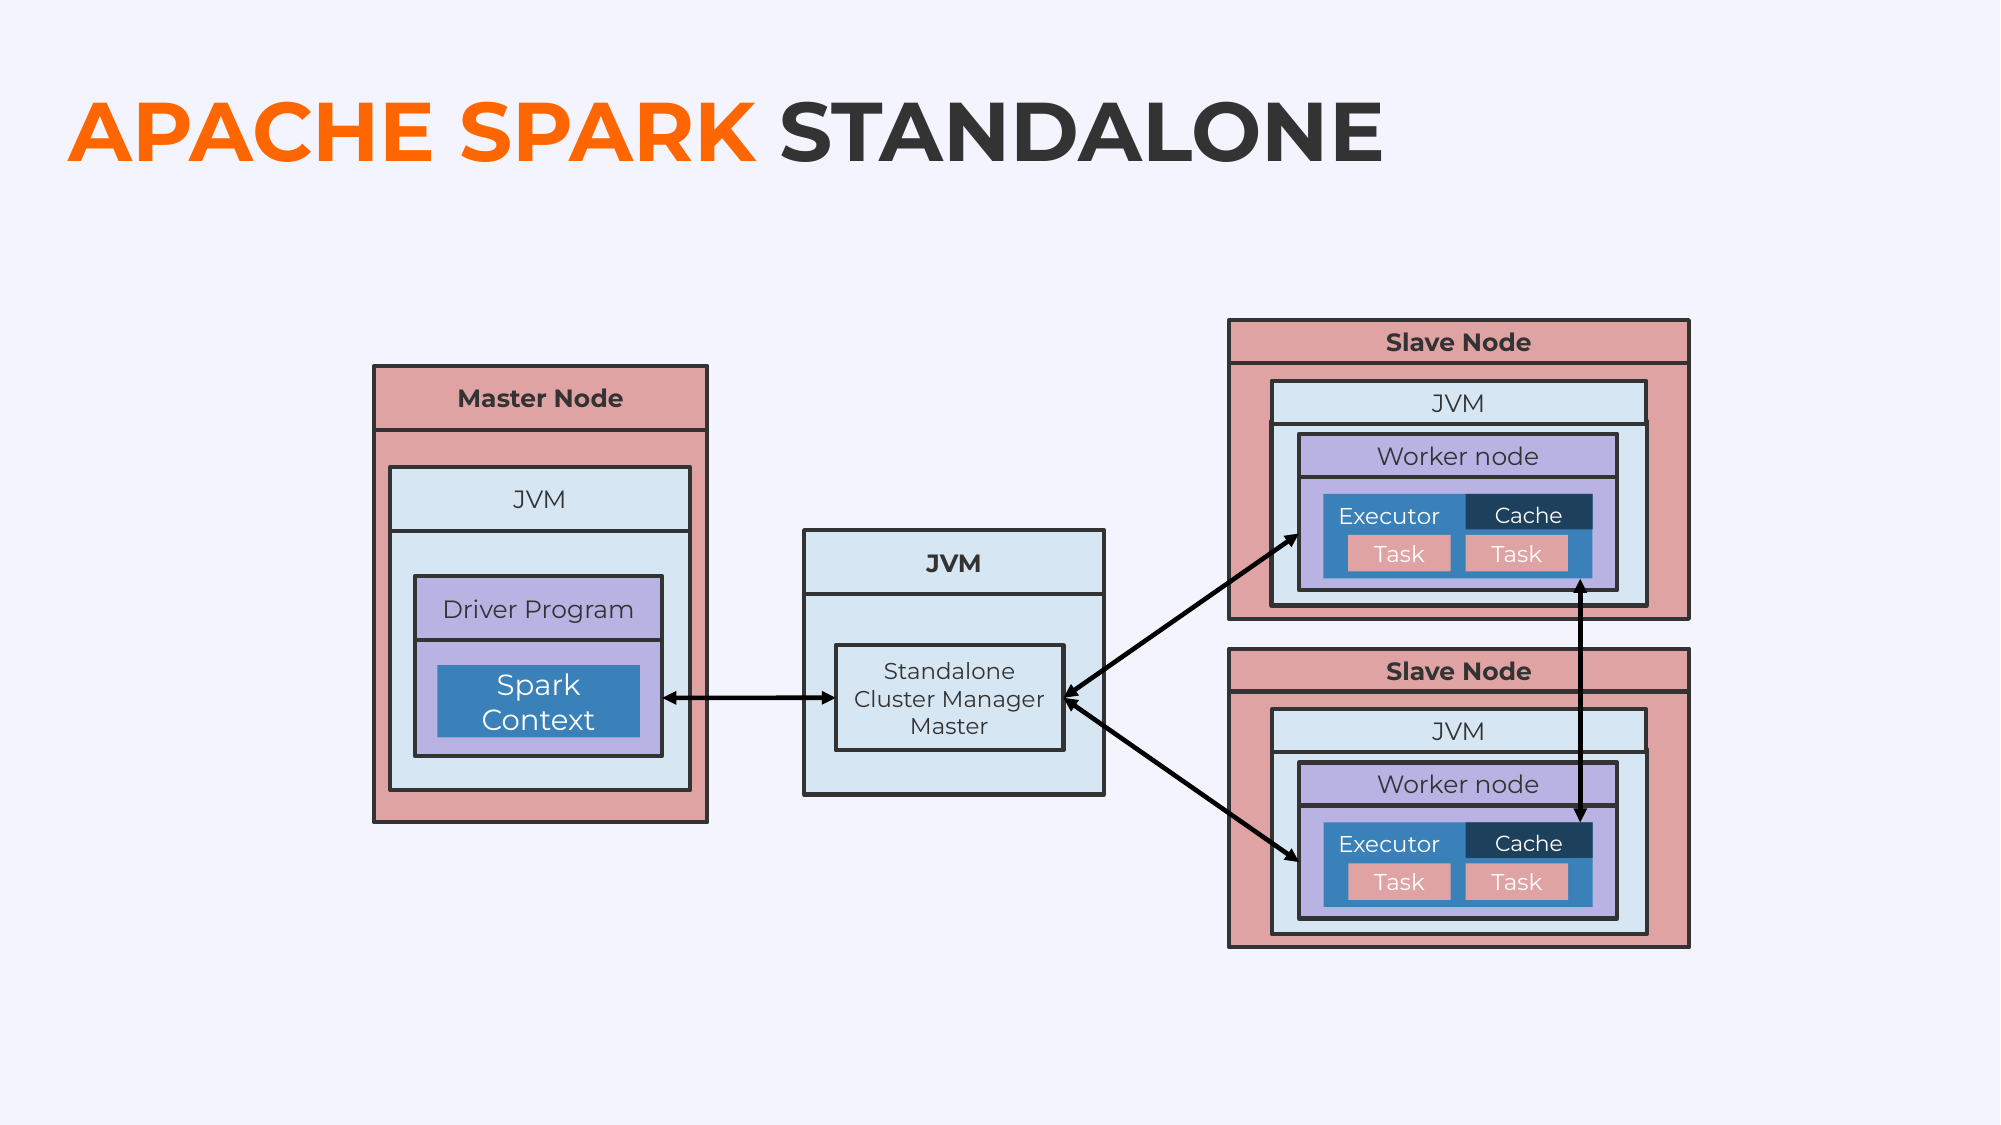

APACHE SPARK STANDALONE
Slave Node

JVM

Worker node

Executor
Task
Task
Cache
Master Node

JVM

Driver Program

Spark Context
JVM

Standalone Cluster Manager Master
Slave Node

JVM

Worker node

Executor
Task
Task
Cache